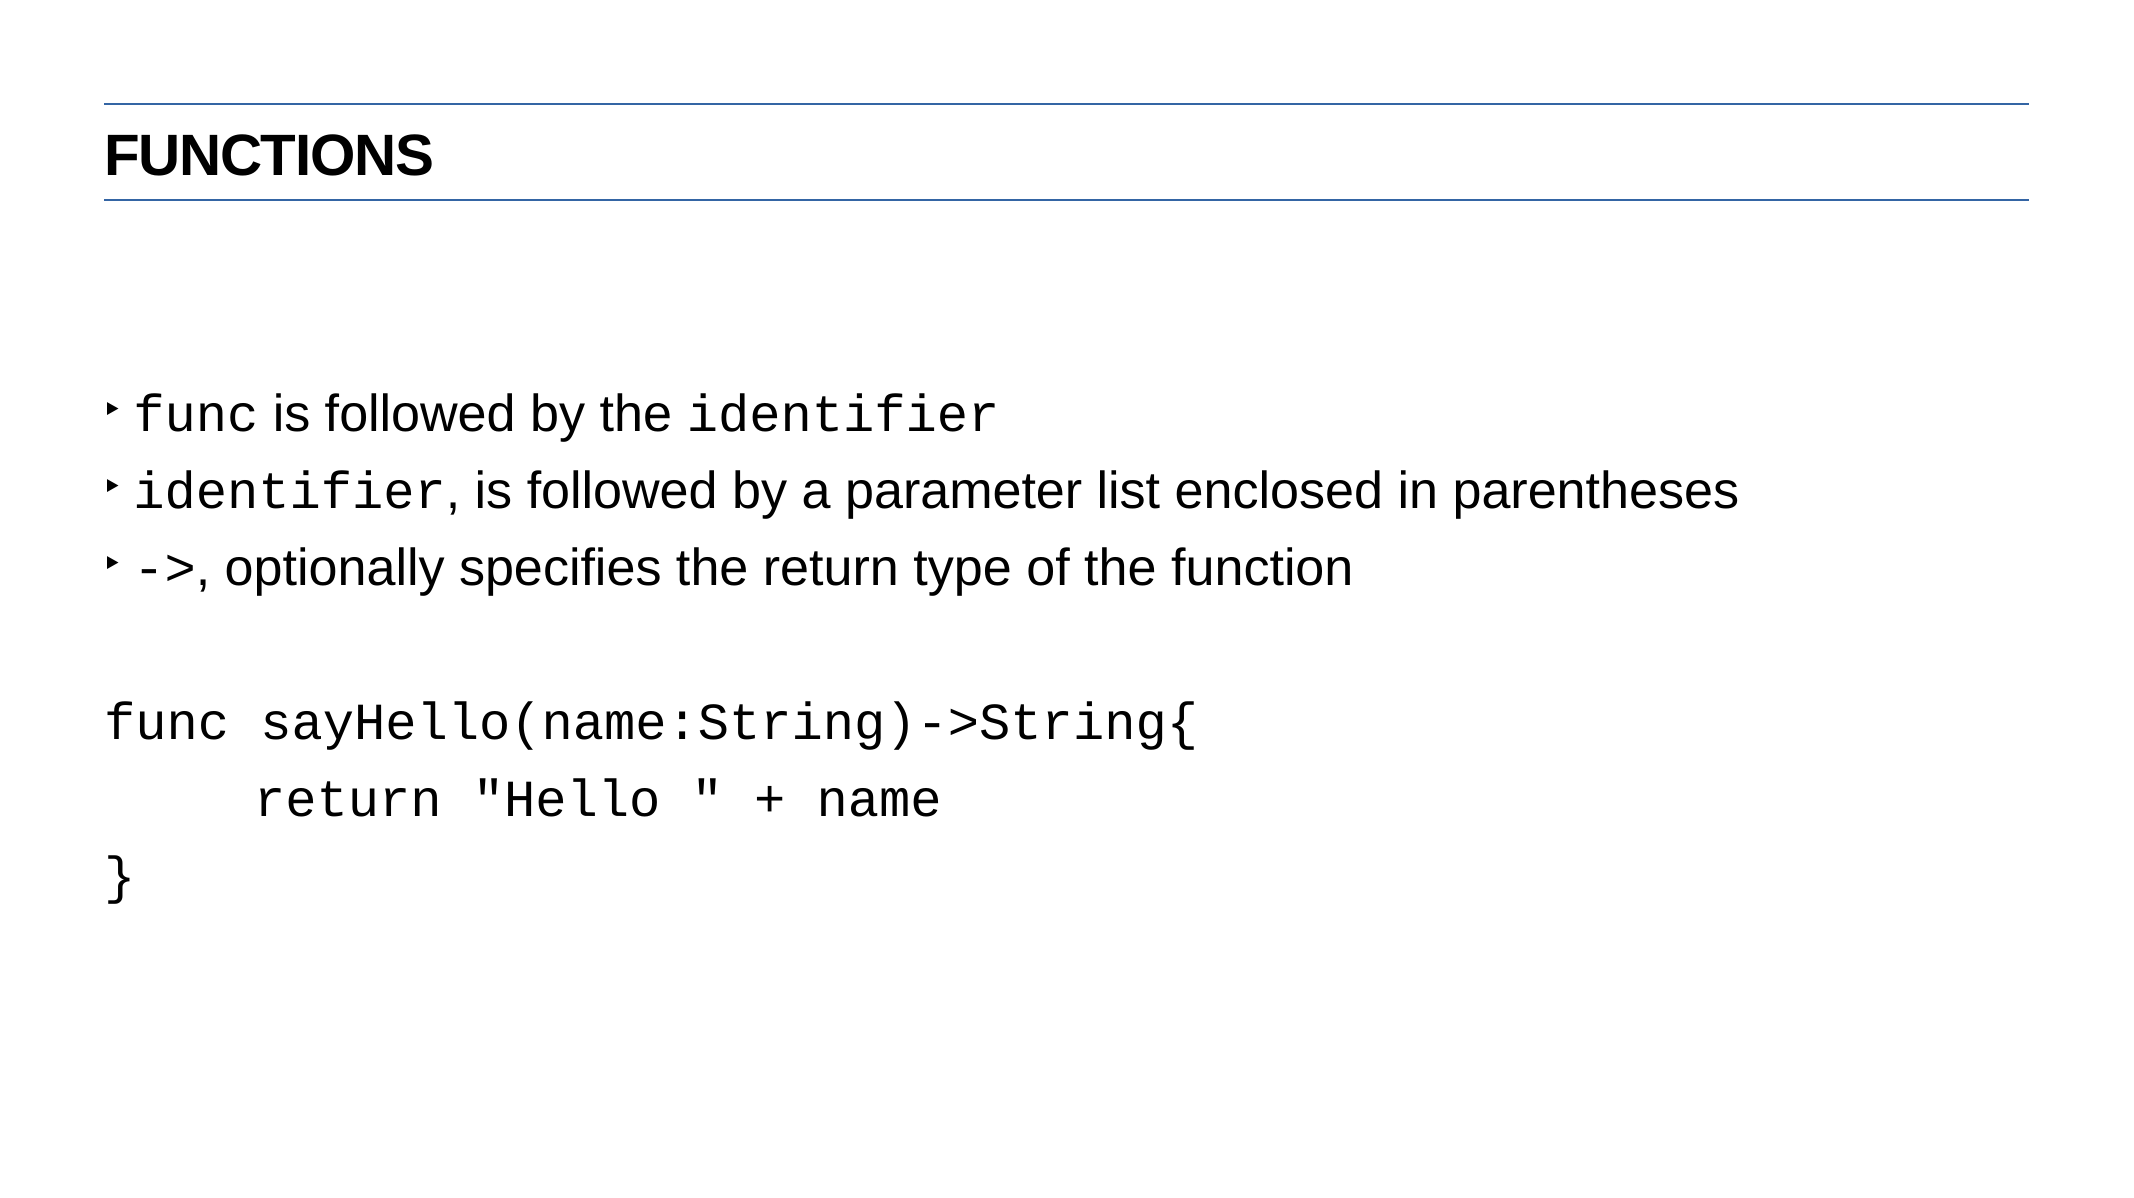

Functions

func is followed by the identifier
identifier, is followed by a parameter list enclosed in parentheses
->, optionally specifies the return type of the function

func sayHello(name:String)->String{
	return "Hello " + name
}